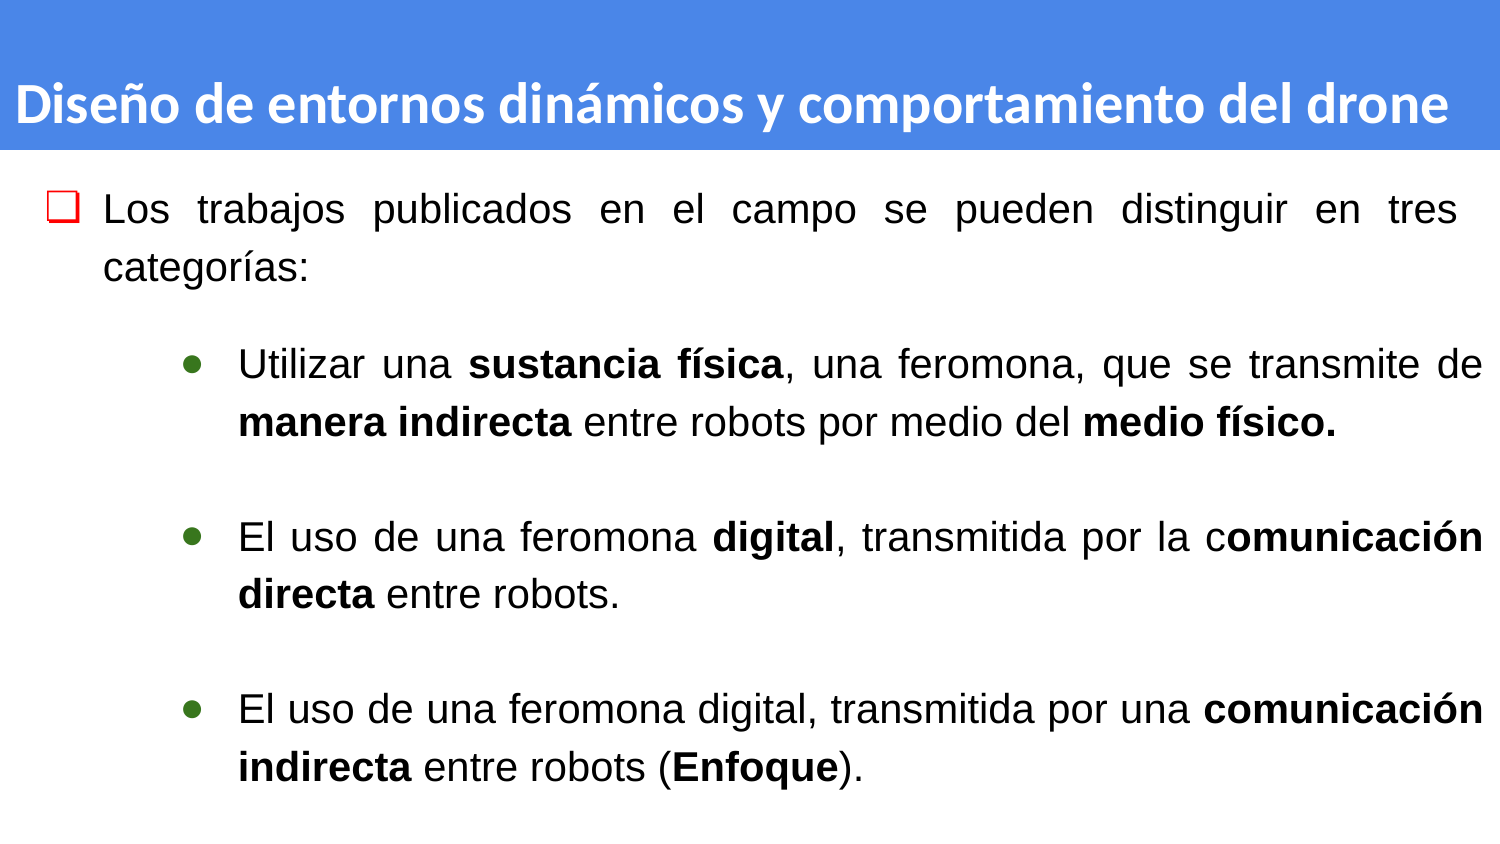

# Diseño de entornos dinámicos y comportamiento del drone
Los trabajos publicados en el campo se pueden distinguir en tres categorías:
Utilizar una sustancia física, una feromona, que se transmite de manera indirecta entre robots por medio del medio físico.

El uso de una feromona digital, transmitida por la comunicación directa entre robots.

El uso de una feromona digital, transmitida por una comunicación indirecta entre robots (Enfoque).